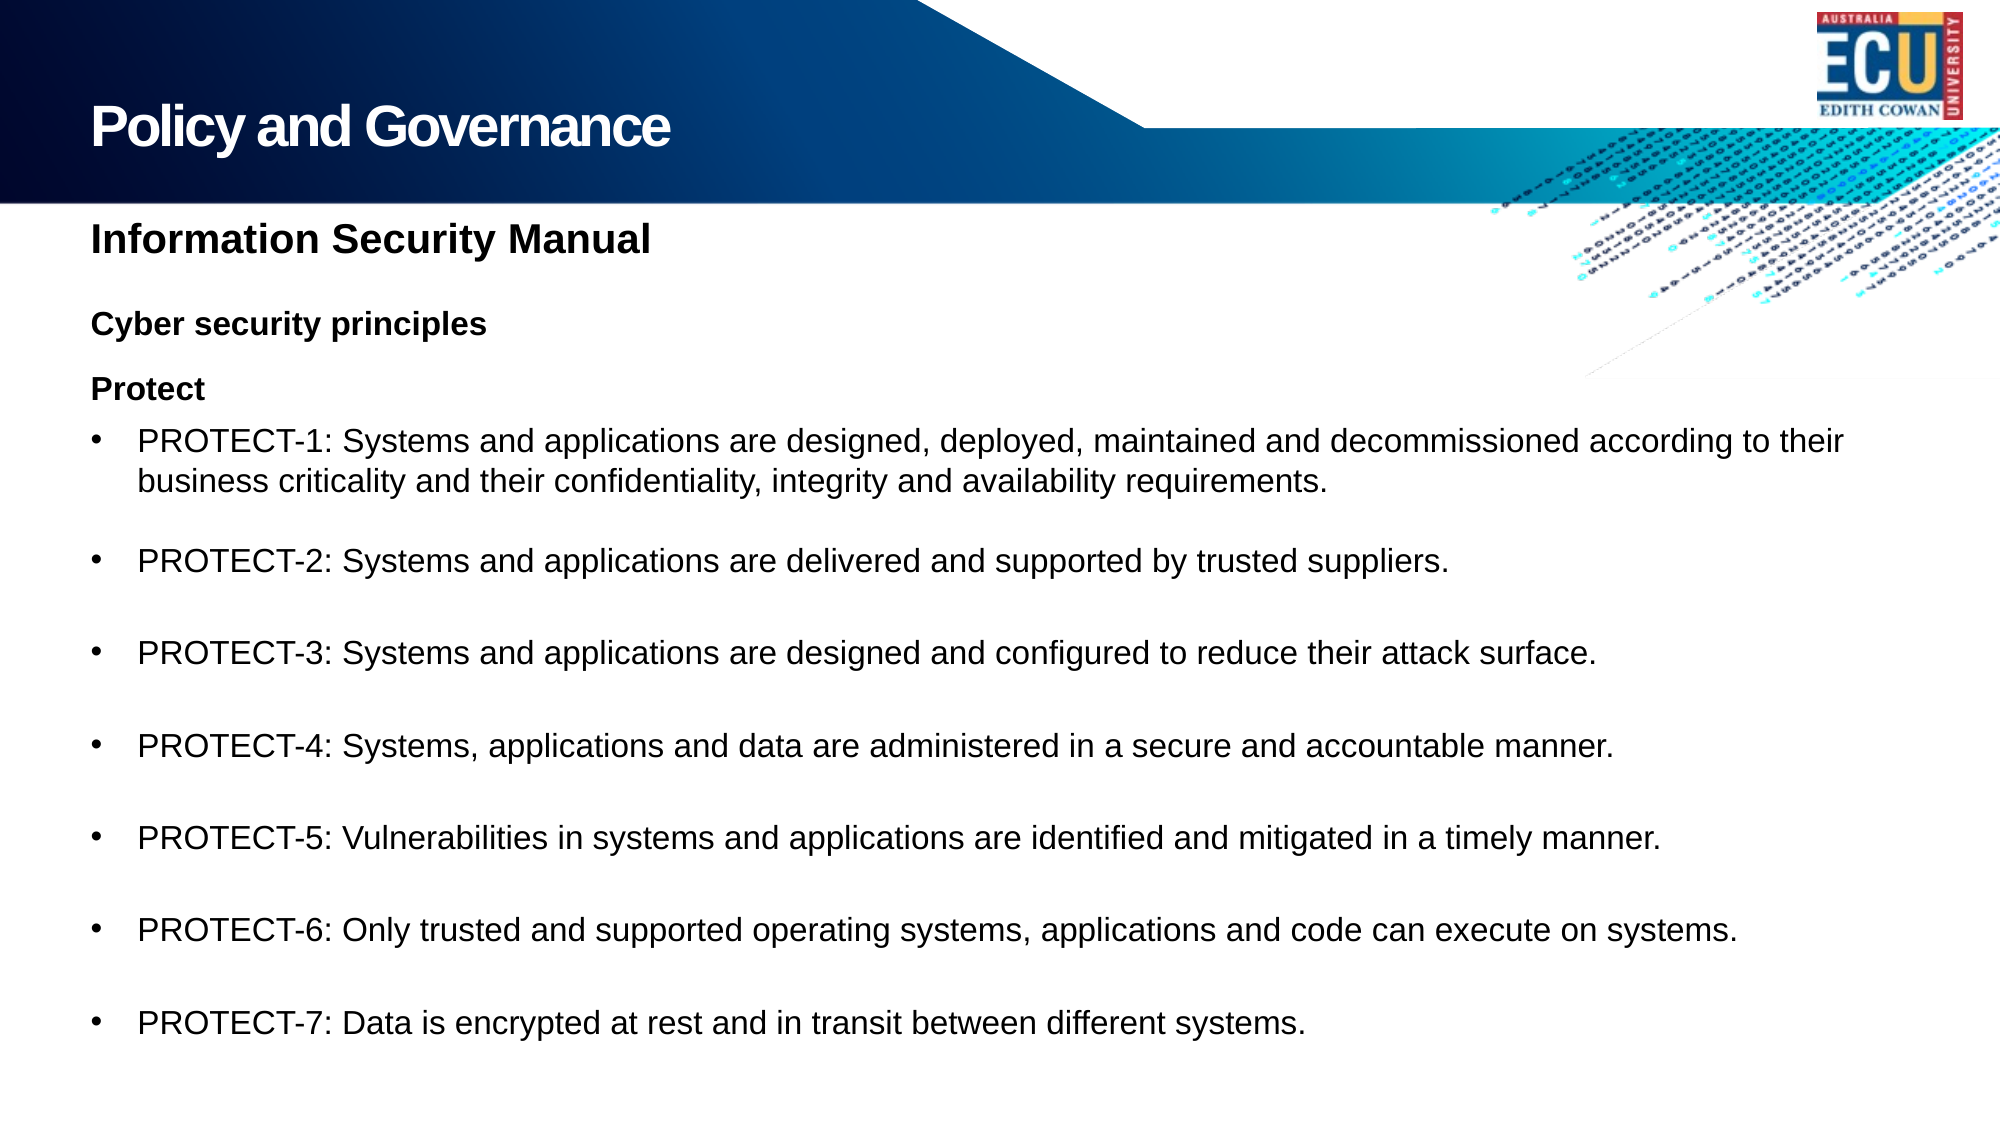

# Policy and Governance
Information Security Manual

Cyber security principles
Protect
PROTECT-1: Systems and applications are designed, deployed, maintained and decommissioned according to their business criticality and their confidentiality, integrity and availability requirements.

PROTECT-2: Systems and applications are delivered and supported by trusted suppliers.

PROTECT-3: Systems and applications are designed and configured to reduce their attack surface.

PROTECT-4: Systems, applications and data are administered in a secure and accountable manner.

PROTECT-5: Vulnerabilities in systems and applications are identified and mitigated in a timely manner.

PROTECT-6: Only trusted and supported operating systems, applications and code can execute on systems.

PROTECT-7: Data is encrypted at rest and in transit between different systems.